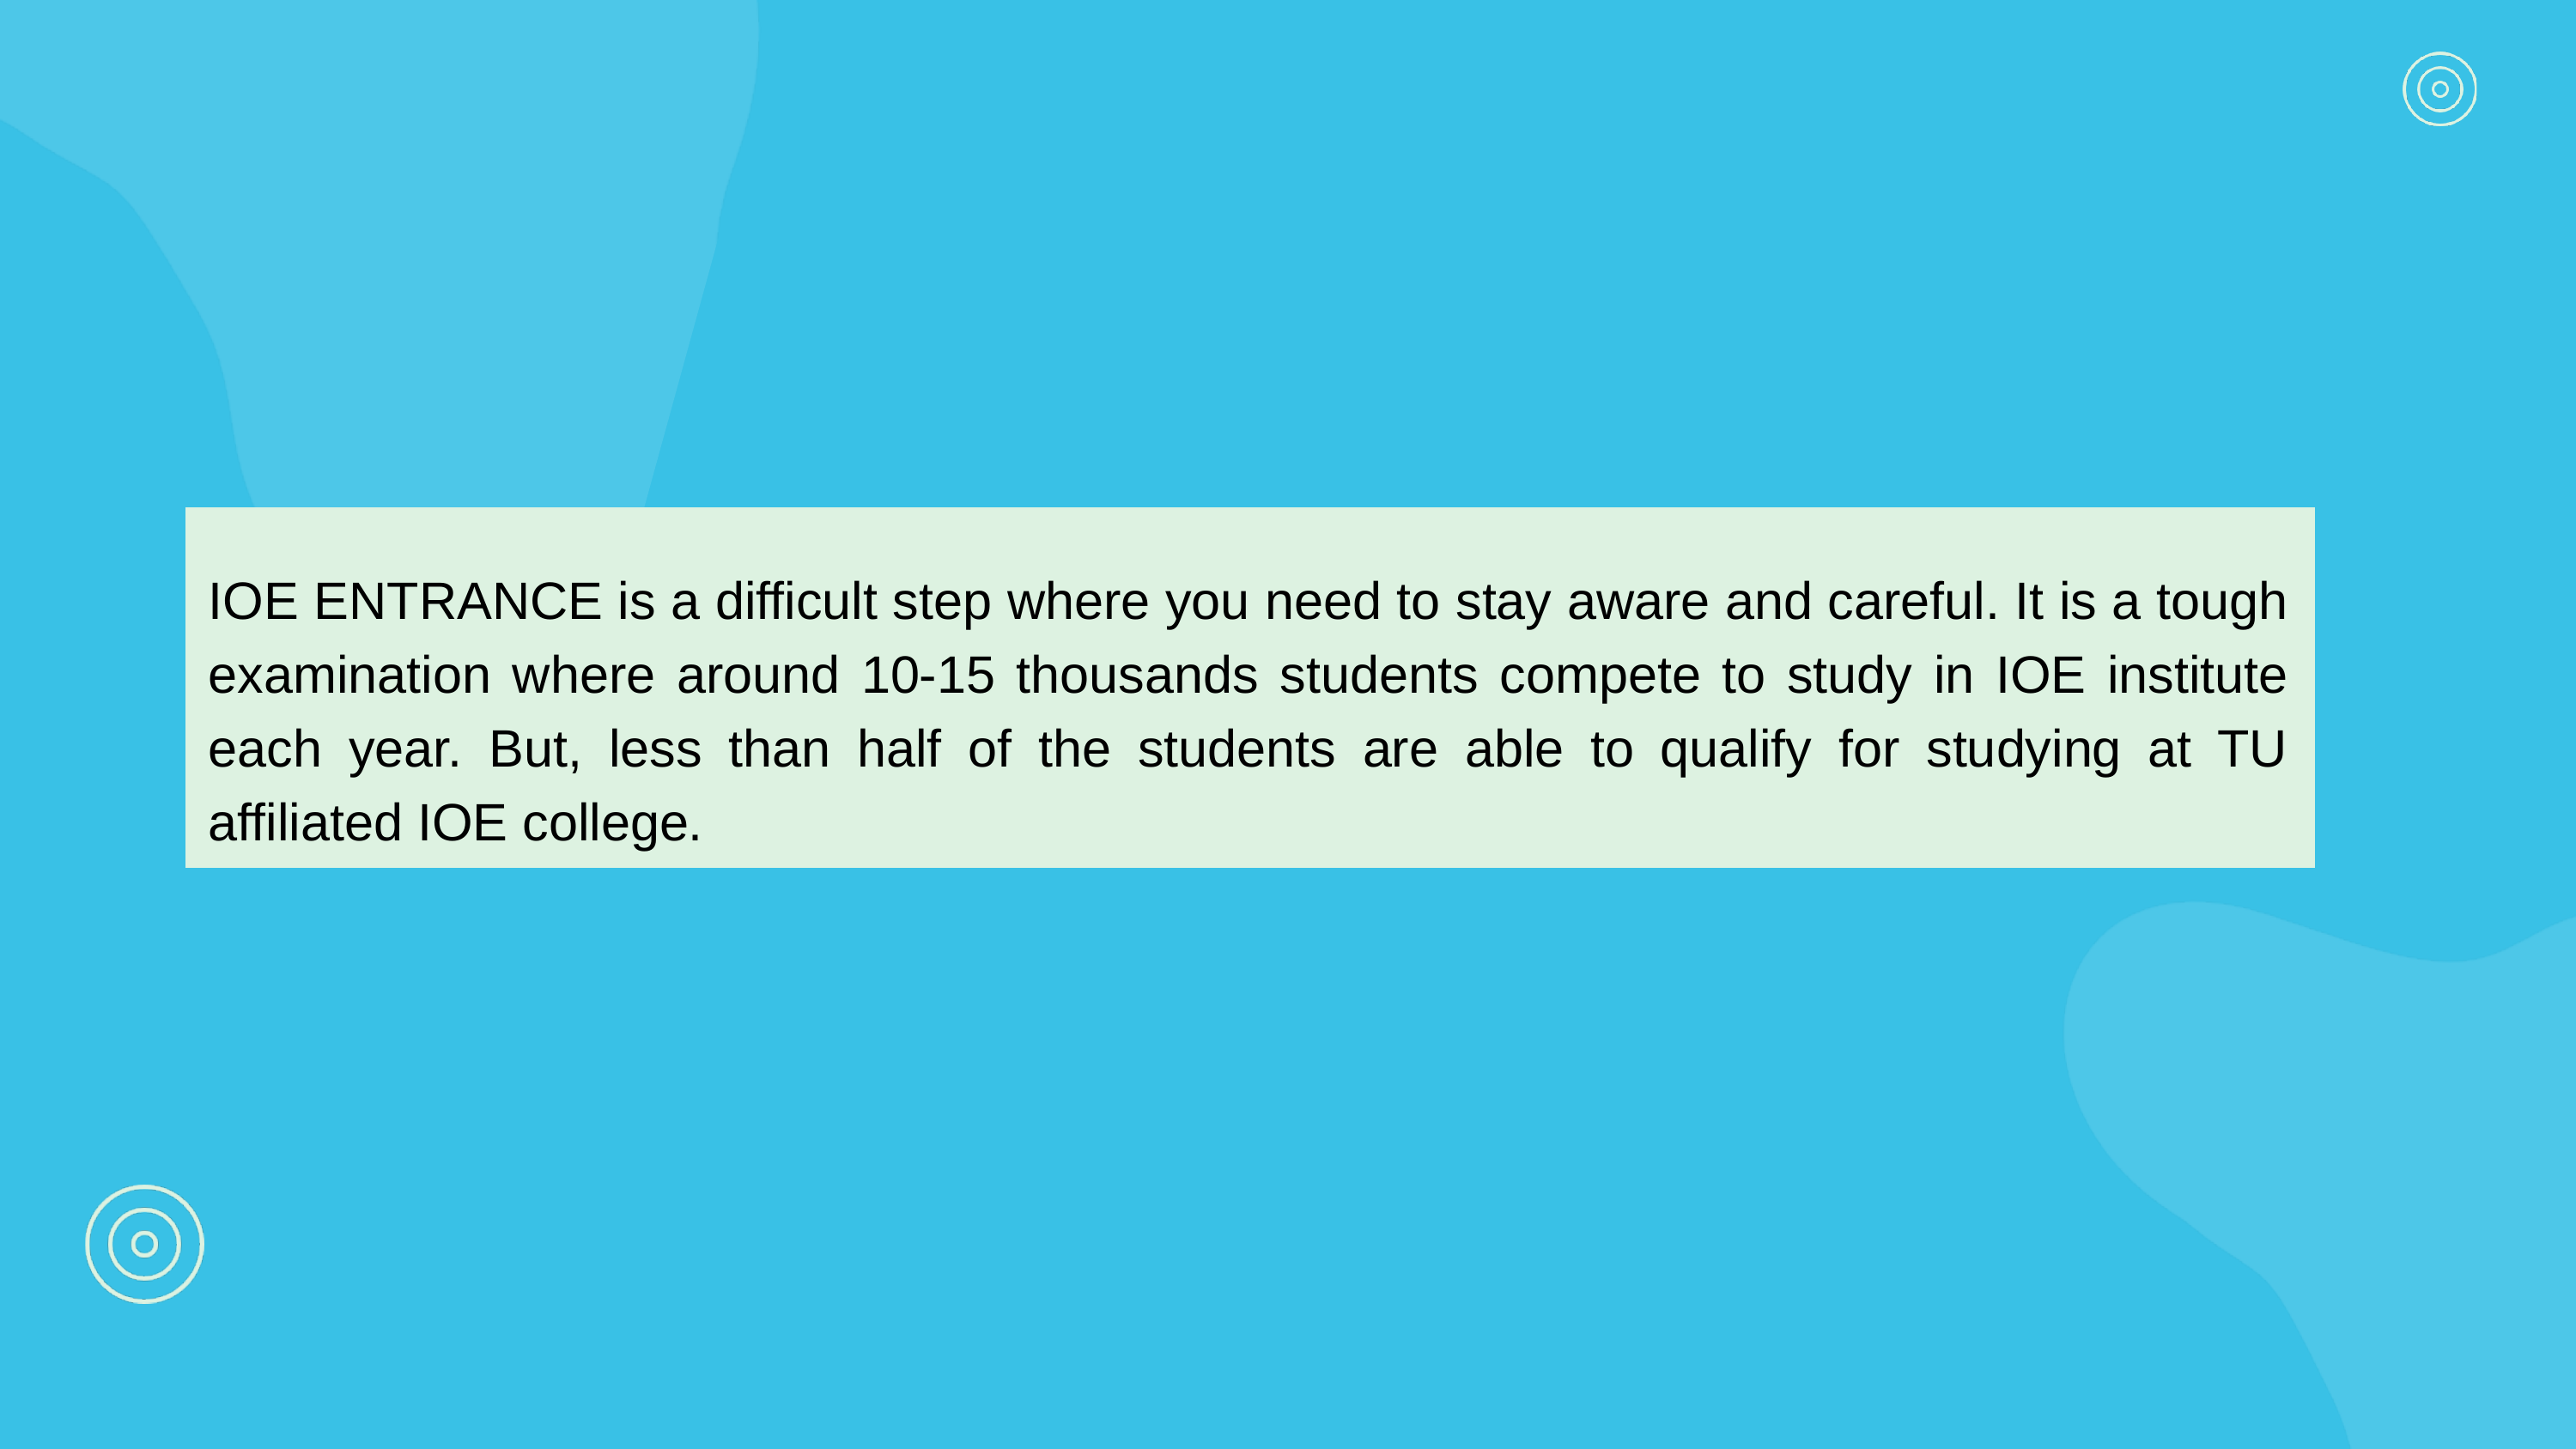

IOE ENTRANCE is a difficult step where you need to stay aware and careful. It is a tough examination where around 10-15 thousands students compete to study in IOE institute each year. But, less than half of the students are able to qualify for studying at TU affiliated IOE college.